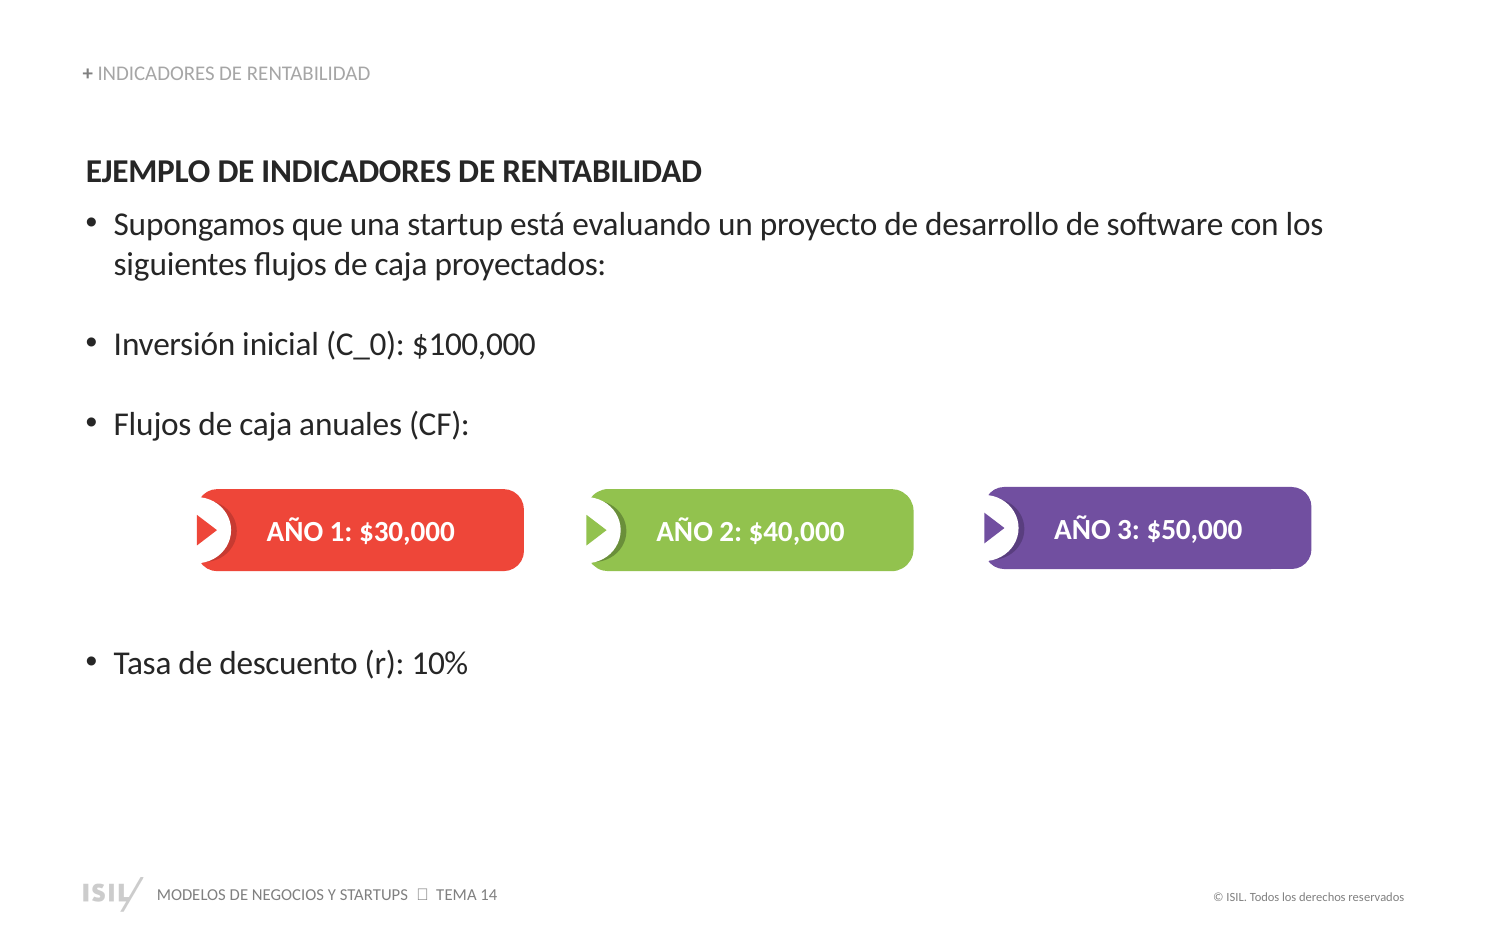

+ INDICADORES DE RENTABILIDAD
EJEMPLO DE INDICADORES DE RENTABILIDAD
Supongamos que una startup está evaluando un proyecto de desarrollo de software con los siguientes flujos de caja proyectados:

Inversión inicial (C_0): $100,000

Flujos de caja anuales (CF):

Tasa de descuento (r): 10%
AÑO 3: $50,000
AÑO 1: $30,000
AÑO 2: $40,000